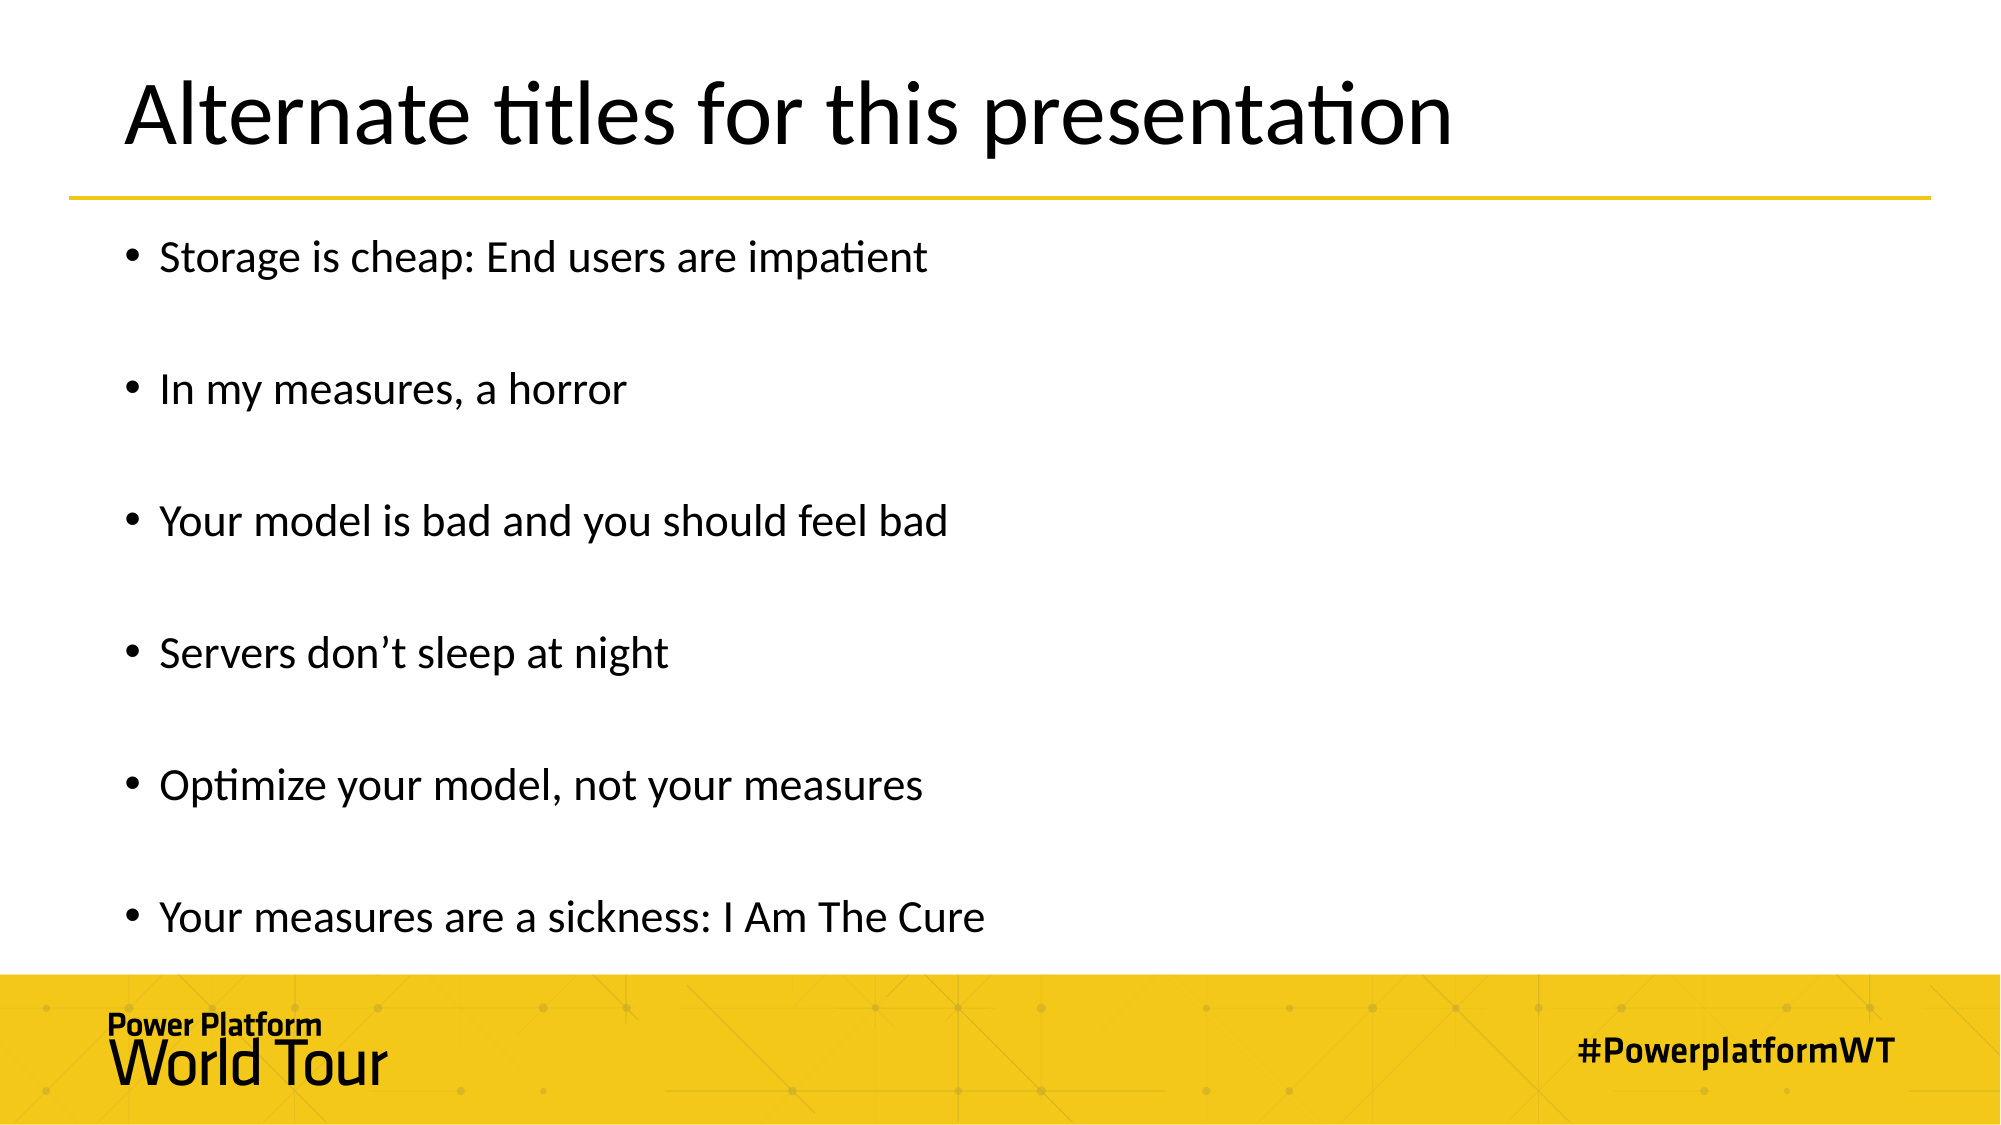

# Alternate titles for this presentation
Storage is cheap: End users are impatient

In my measures, a horror

Your model is bad and you should feel bad

Servers don’t sleep at night

Optimize your model, not your measures

Your measures are a sickness: I Am The Cure